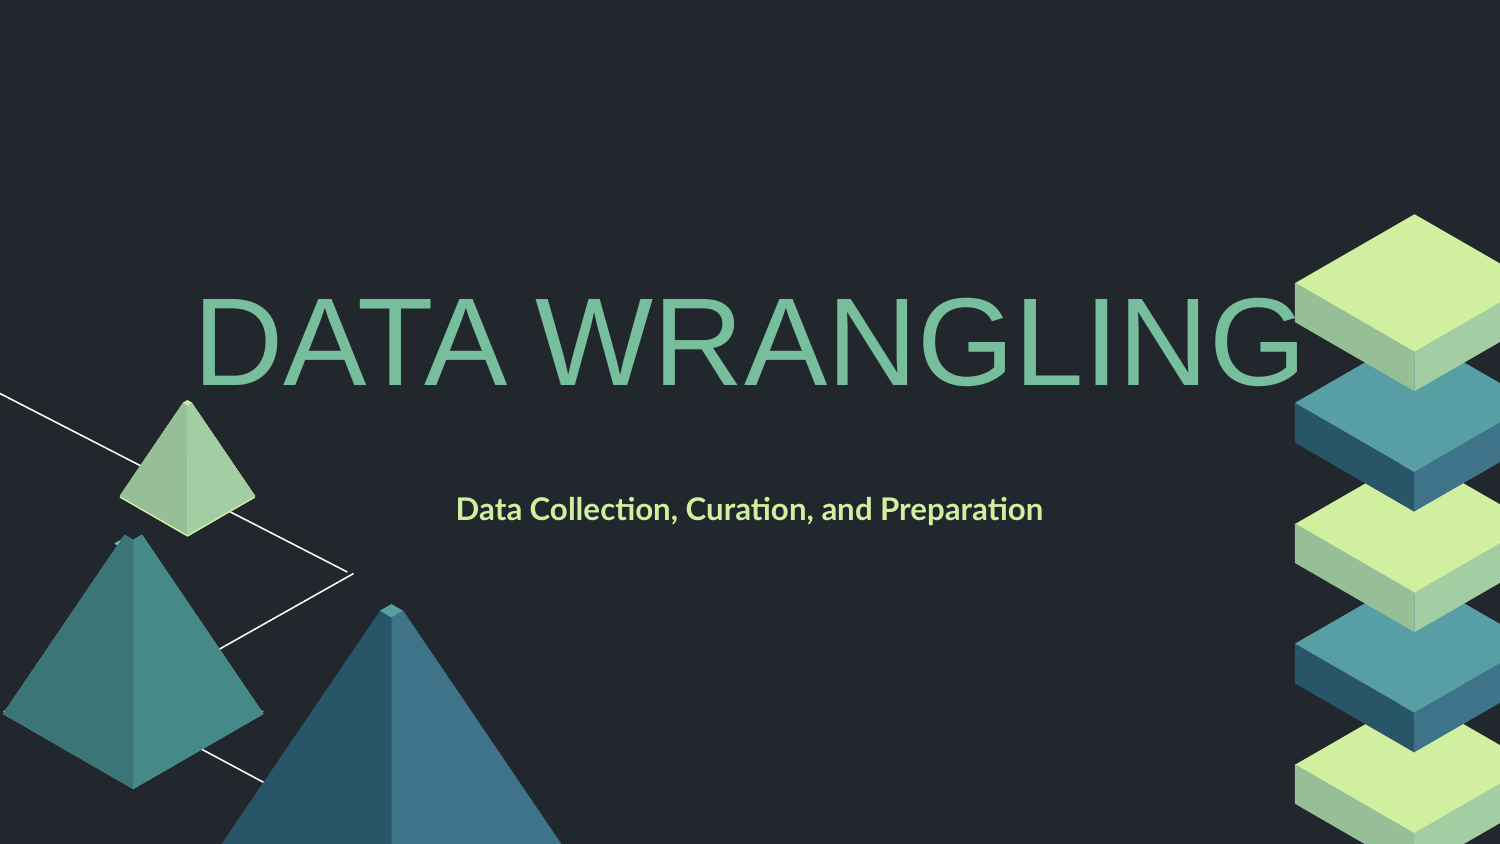

# DATA WRANGLING

Data Collection, Curation, and Preparation